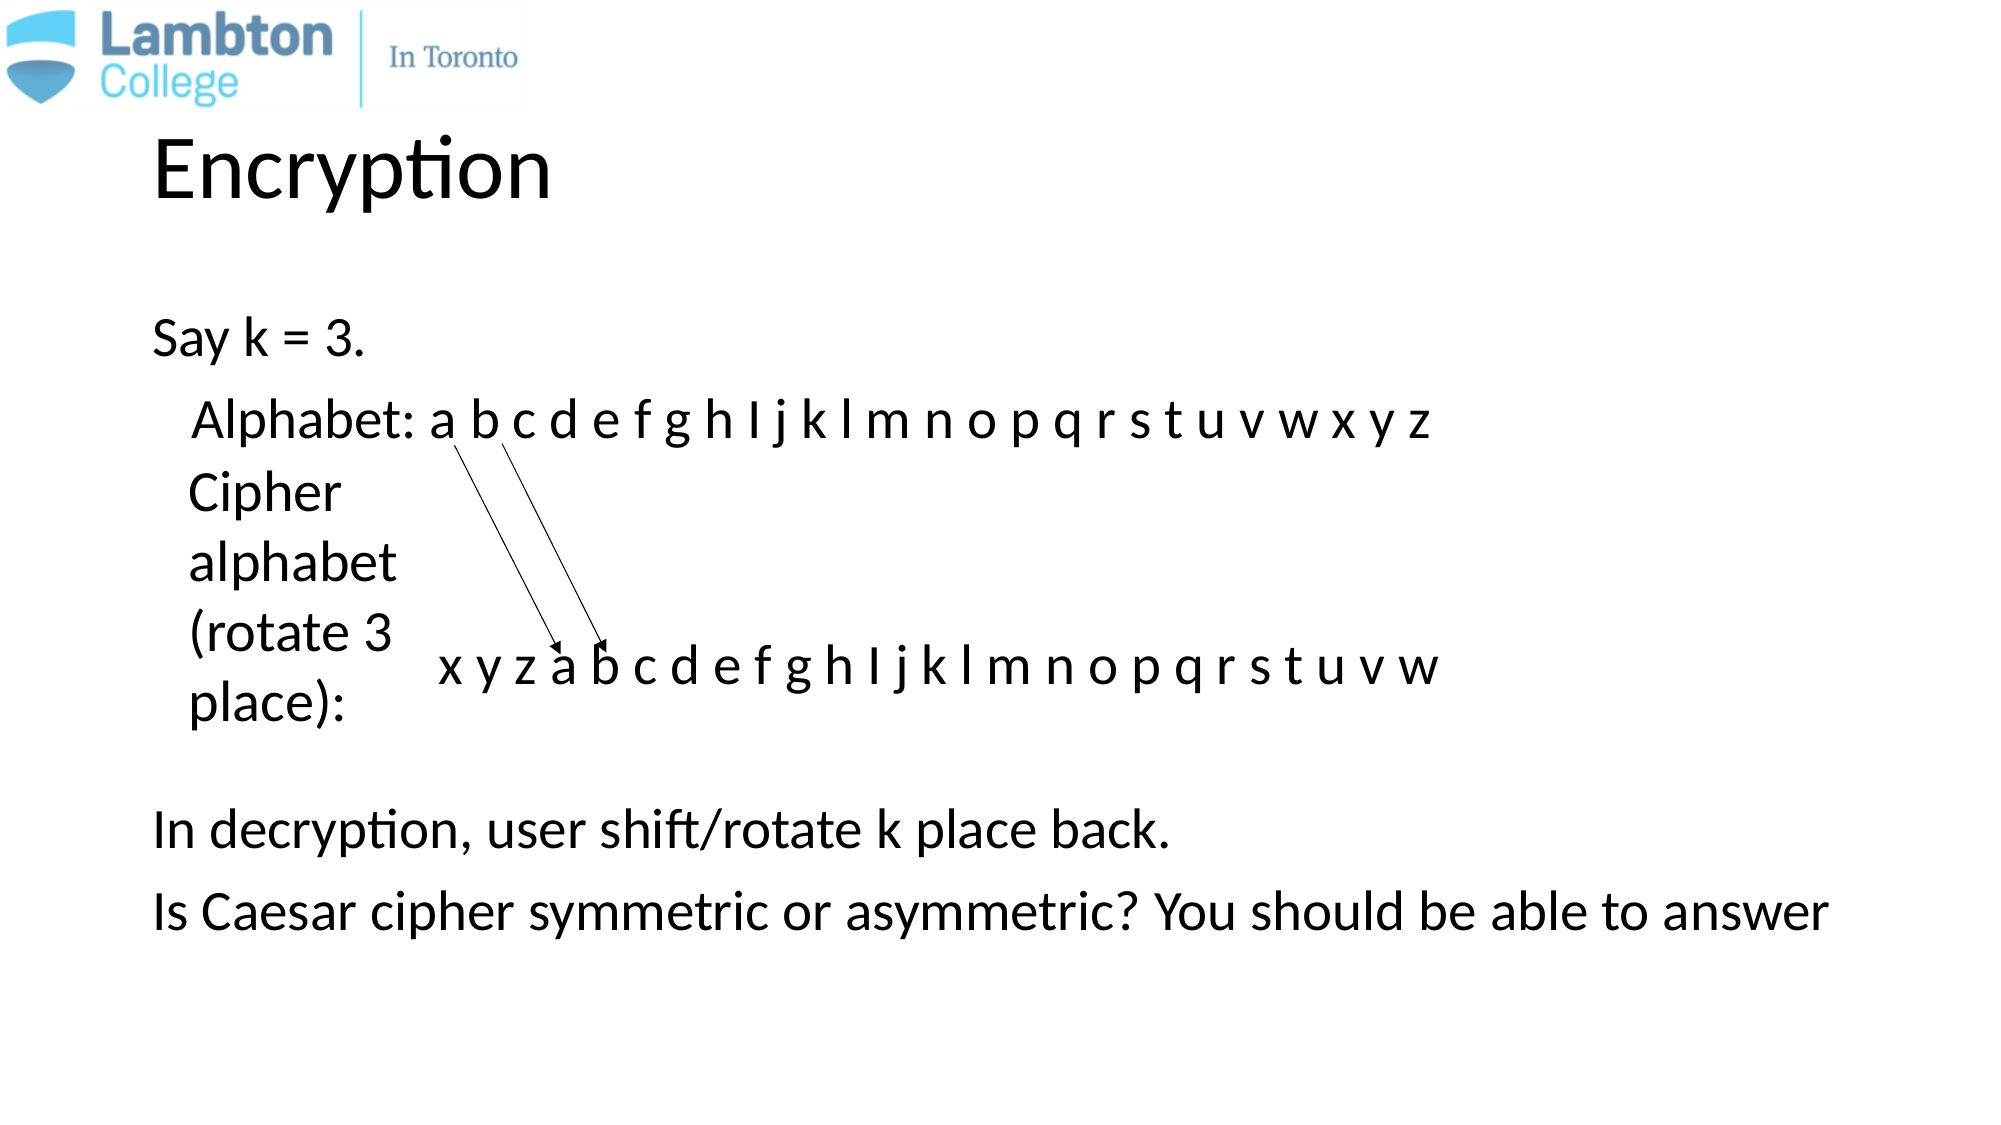

# Encryption
Say k = 3.
   Alphabet: a b c d e f g h I j k l m n o p q r s t u v w x y z

                      x y z a b c d e f g h I j k l m n o p q r s t u v w

In decryption, user shift/rotate k place back.
Is Caesar cipher symmetric or asymmetric? You should be able to answer

Cipher alphabet (rotate 3 place):